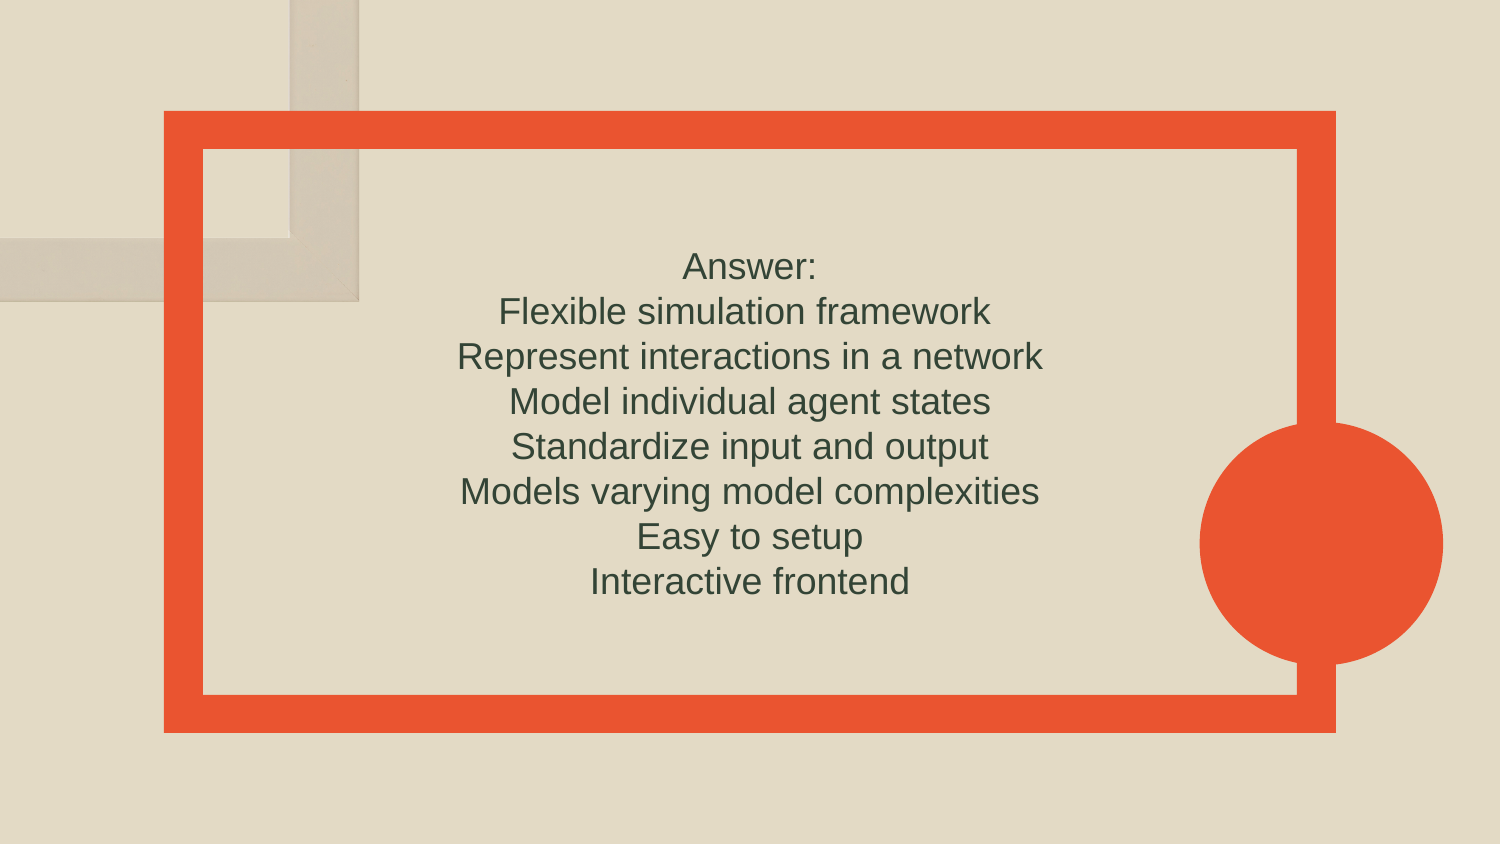

Answer:
Flexible simulation framework
Represent interactions in a network
Model individual agent states
Standardize input and output
Models varying model complexities
Easy to setup
Interactive frontend